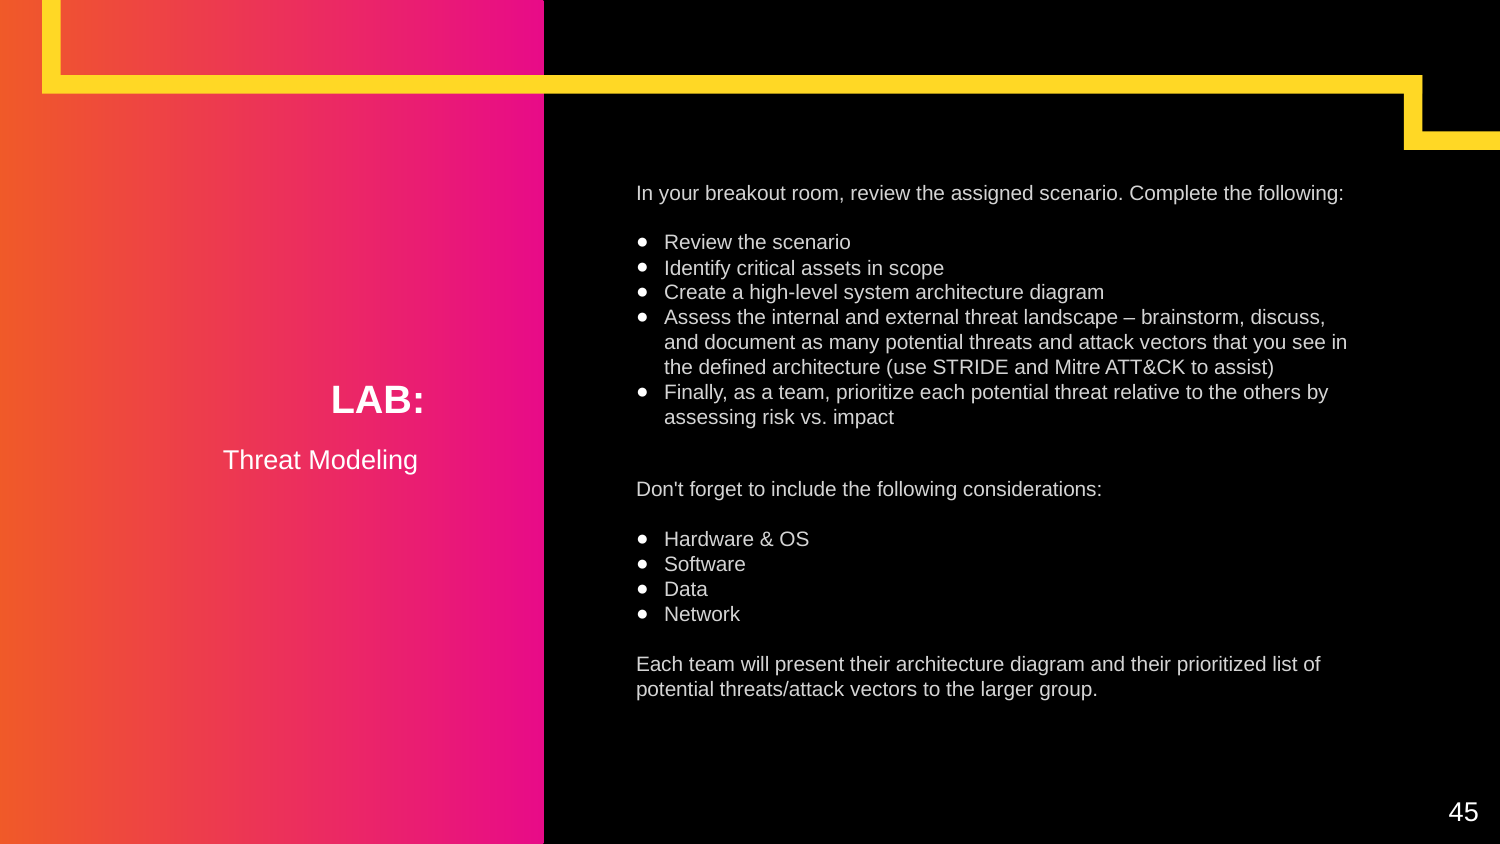

In your breakout room, review the assigned scenario. Complete the following:
Review the scenario
Identify critical assets in scope
Create a high-level system architecture diagram
Assess the internal and external threat landscape – brainstorm, discuss, and document as many potential threats and attack vectors that you see in the defined architecture (use STRIDE and Mitre ATT&CK to assist)
Finally, as a team, prioritize each potential threat relative to the others by assessing risk vs. impact

# LAB:
Threat Modeling
Don't forget to include the following considerations:
Hardware & OS
Software
Data
Network
Each team will present their architecture diagram and their prioritized list of potential threats/attack vectors to the larger group.
45